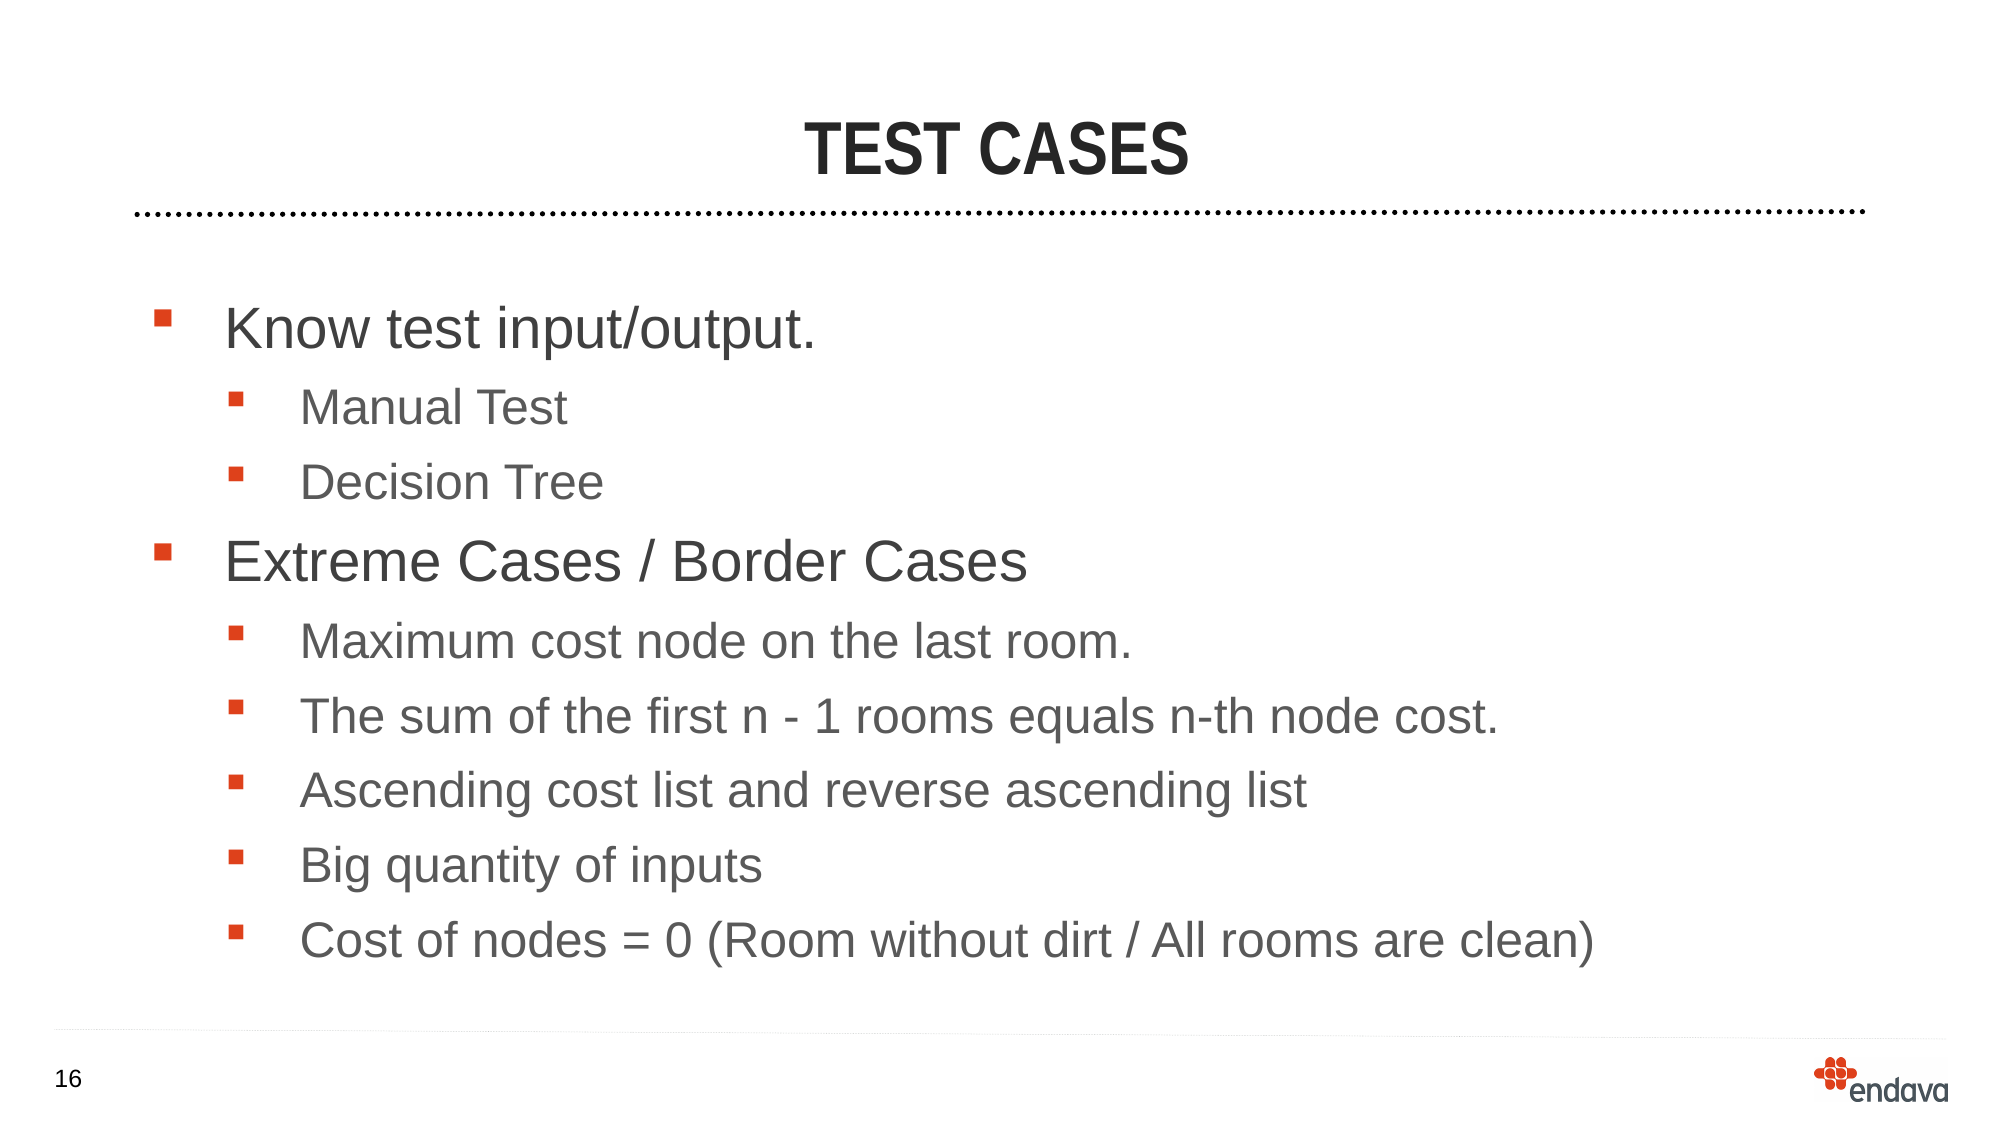

# Test cases
Know test input/output.
Manual Test
Decision Tree
Extreme Cases / Border Cases
Maximum cost node on the last room.
The sum of the first n - 1 rooms equals n-th node cost.
Ascending cost list and reverse ascending list
Big quantity of inputs
Cost of nodes = 0 (Room without dirt / All rooms are clean)